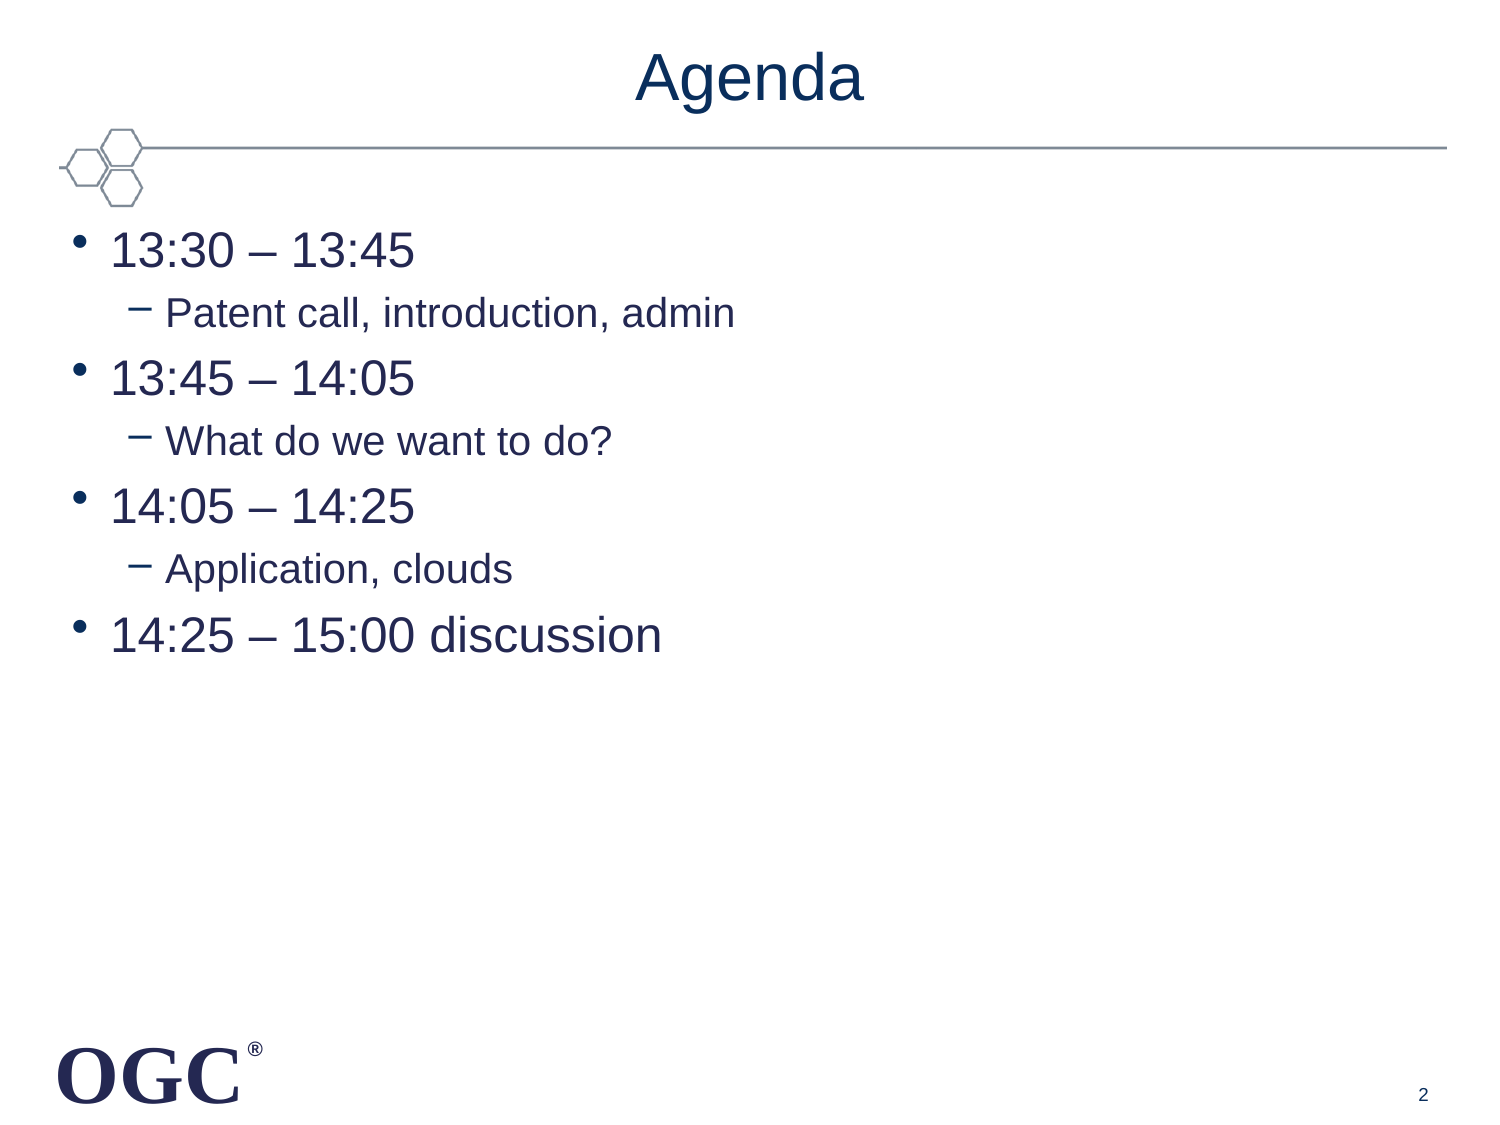

# Agenda
13:30 – 13:45
Patent call, introduction, admin
13:45 – 14:05
What do we want to do?
14:05 – 14:25
Application, clouds
14:25 – 15:00 discussion

2